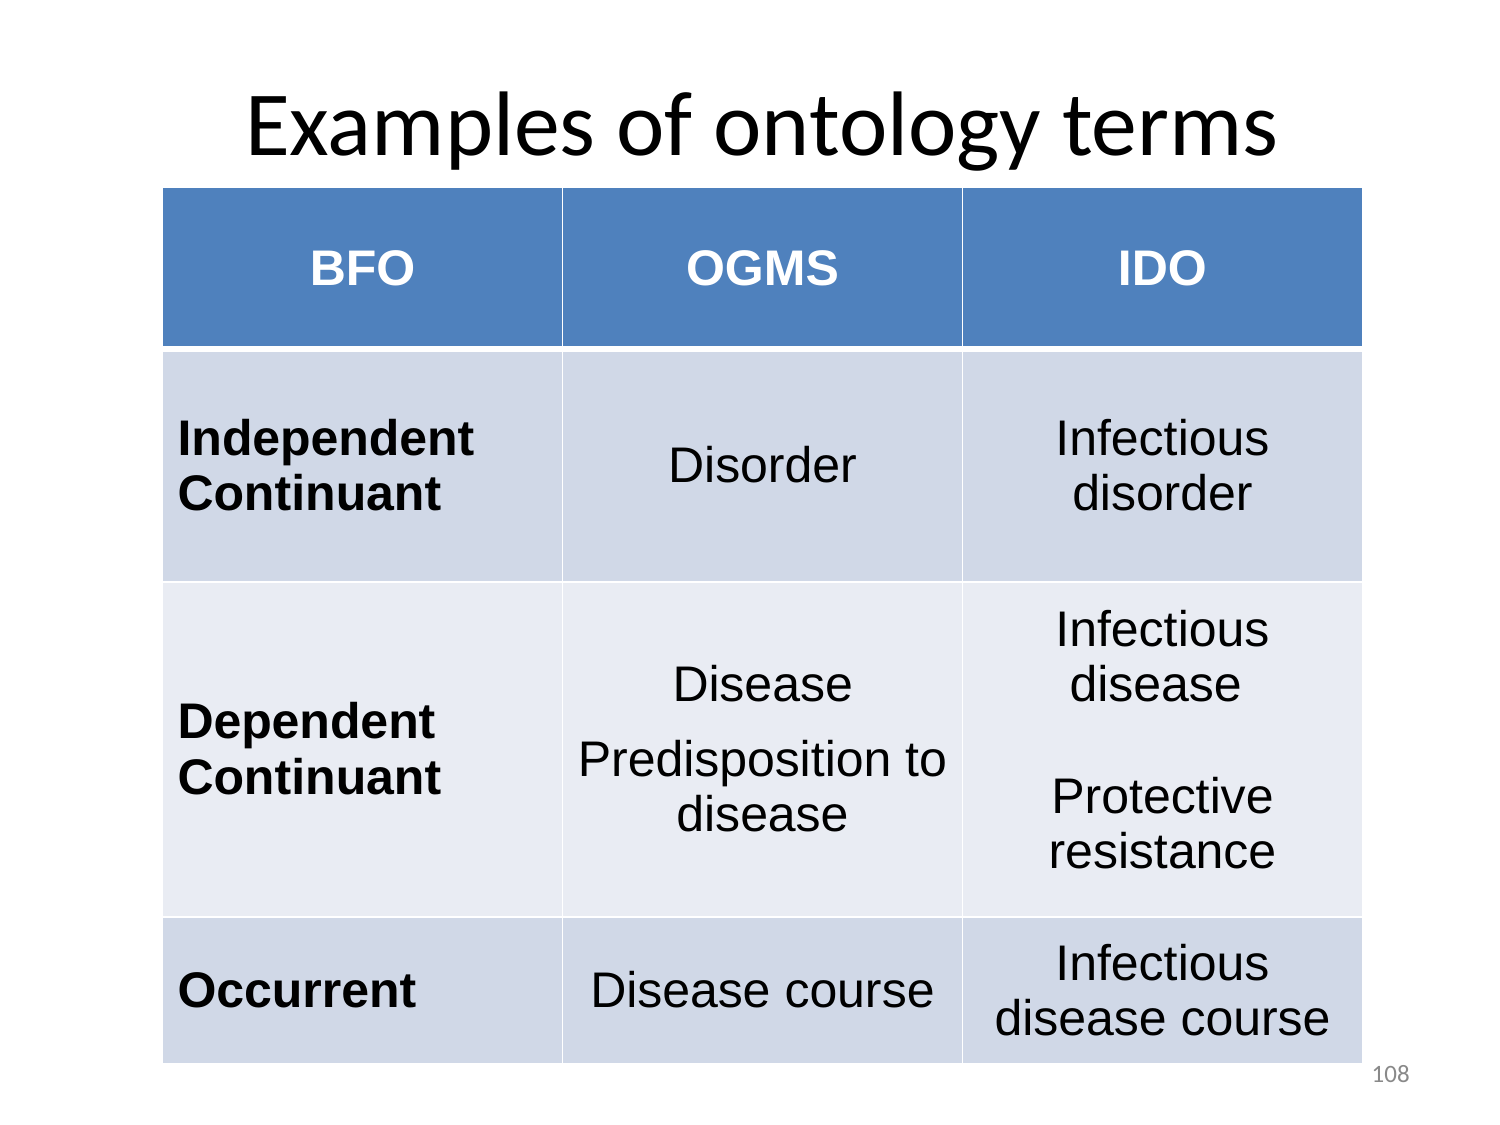

# Examples of ontology terms
| BFO | OGMS | IDO |
| --- | --- | --- |
| Independent Continuant | Disorder | Infectious disorder |
| Dependent Continuant | Disease Predisposition to disease | Infectious disease Protective resistance |
| Occurrent | Disease course | Infectious disease course |

108